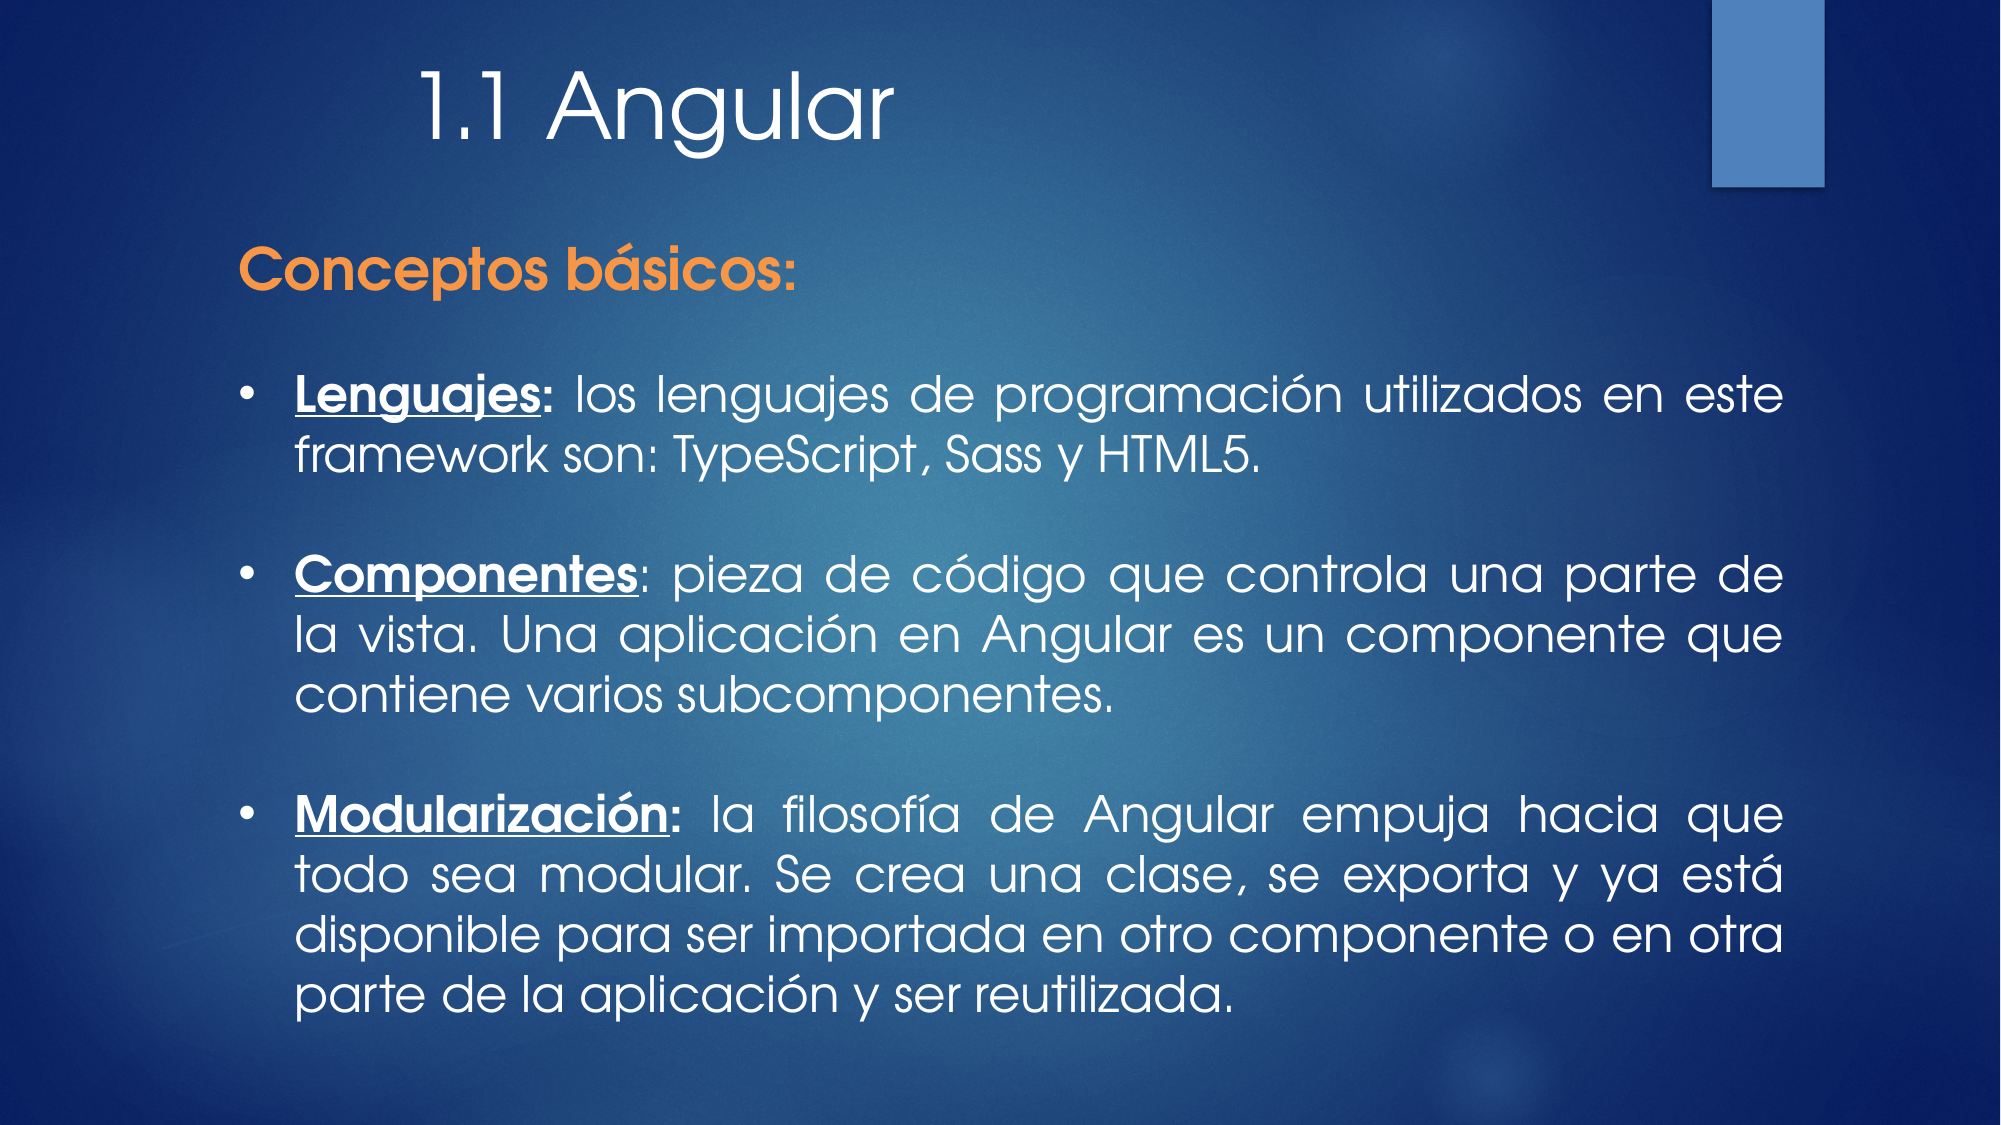

# 1.1 Angular
Conceptos básicos:

Lenguajes: los lenguajes de programación utilizados en este framework son: TypeScript, Sass y HTML5.

Componentes: pieza de código que controla una parte de la vista. Una aplicación en Angular es un componente que contiene varios subcomponentes.

Modularización: la filosofía de Angular empuja hacia que todo sea modular. Se crea una clase, se exporta y ya está disponible para ser importada en otro componente o en otra parte de la aplicación y ser reutilizada.